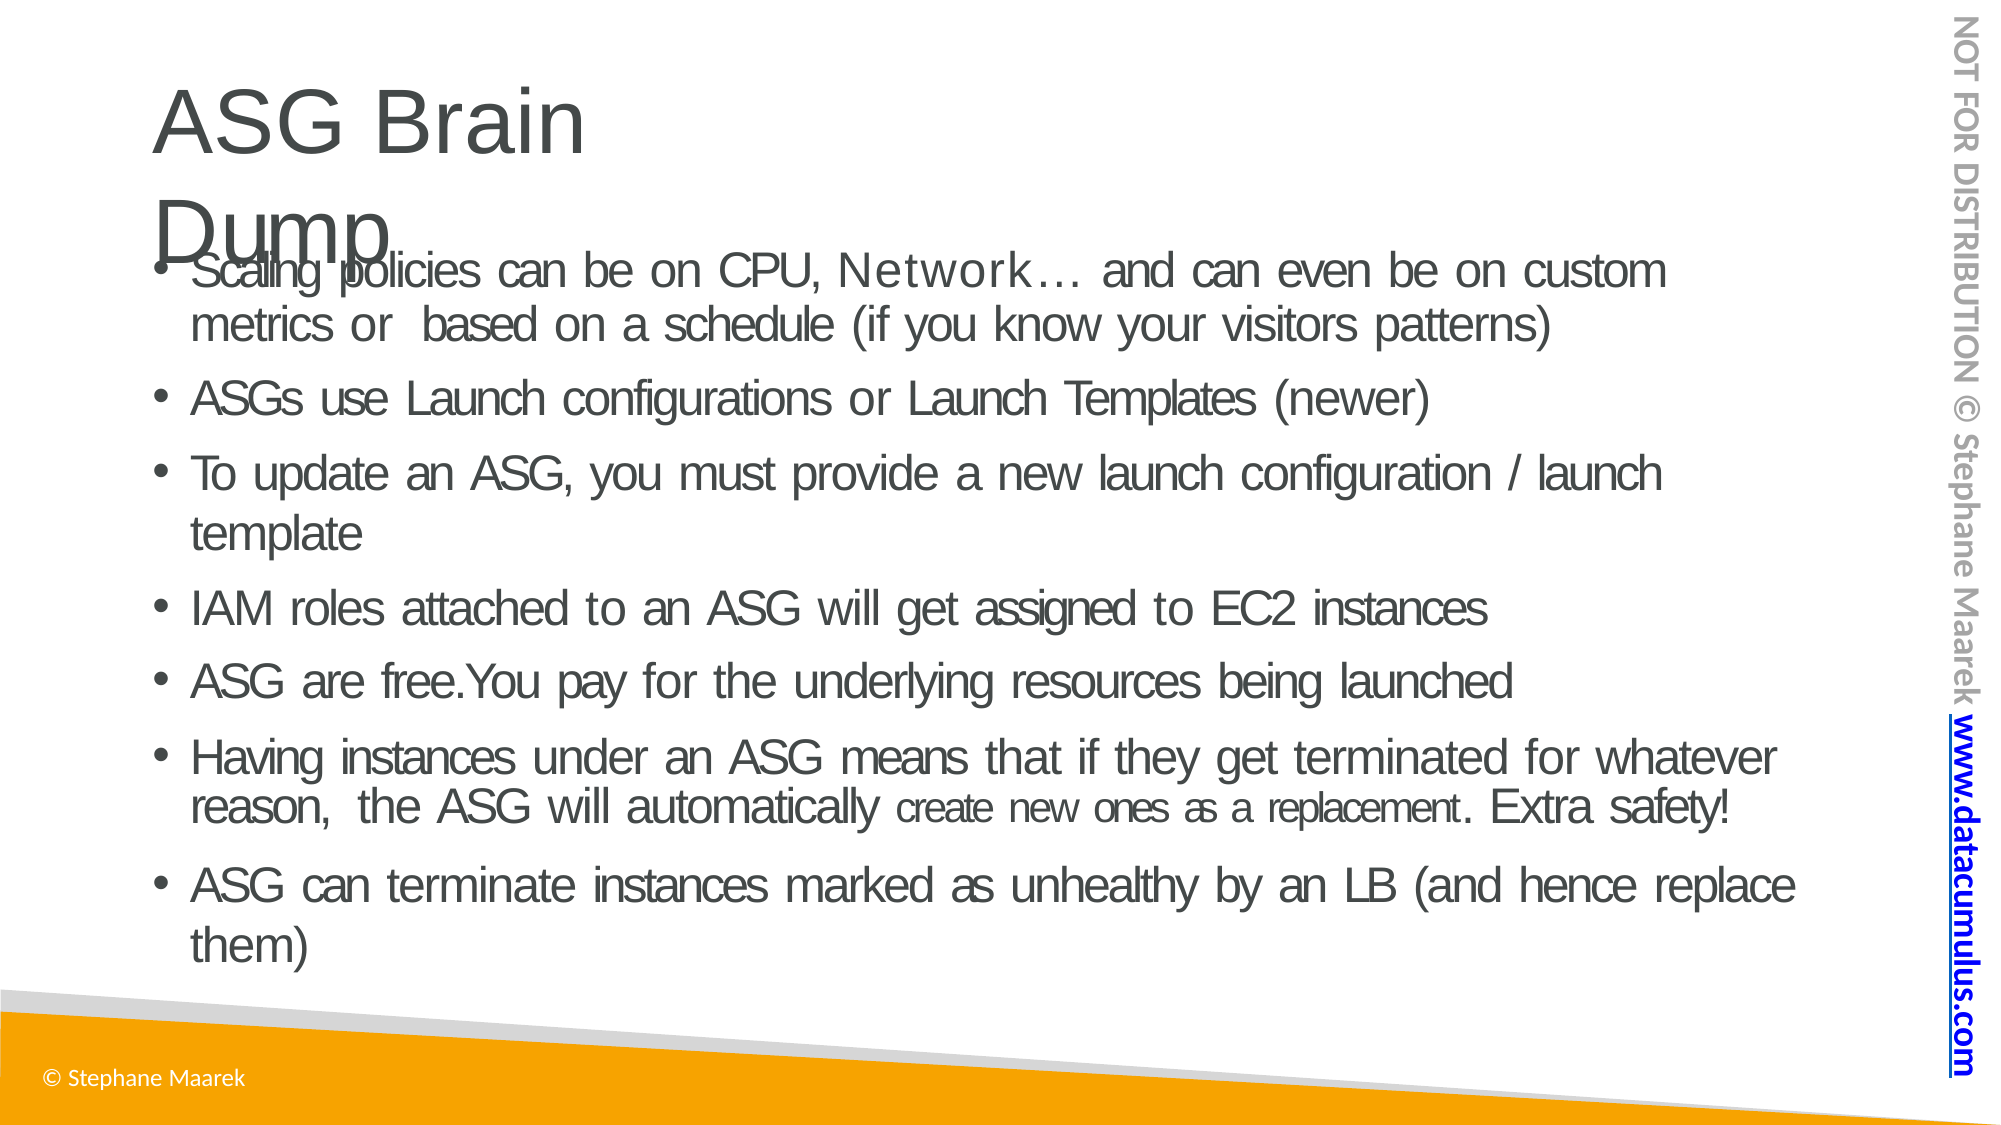

NOT FOR DISTRIBUTION © Stephane Maarek www.datacumulus.com
# ASG Brain Dump
Scaling policies can be on CPU, Network… and can even be on custom metrics or  based on a schedule (if you know your visitors patterns)
ASGs use Launch configurations or Launch Templates (newer)
To update an ASG, you must provide a new launch configuration / launch template
IAM roles attached to an ASG will get assigned to EC2 instances
ASG are free.You pay for the underlying resources being launched
Having instances under an ASG means that if they get terminated for whatever reason,  the ASG will automatically create new ones as a replacement. Extra safety!
ASG can terminate instances marked as unhealthy by an LB (and hence replace them)
© Stephane Maarek